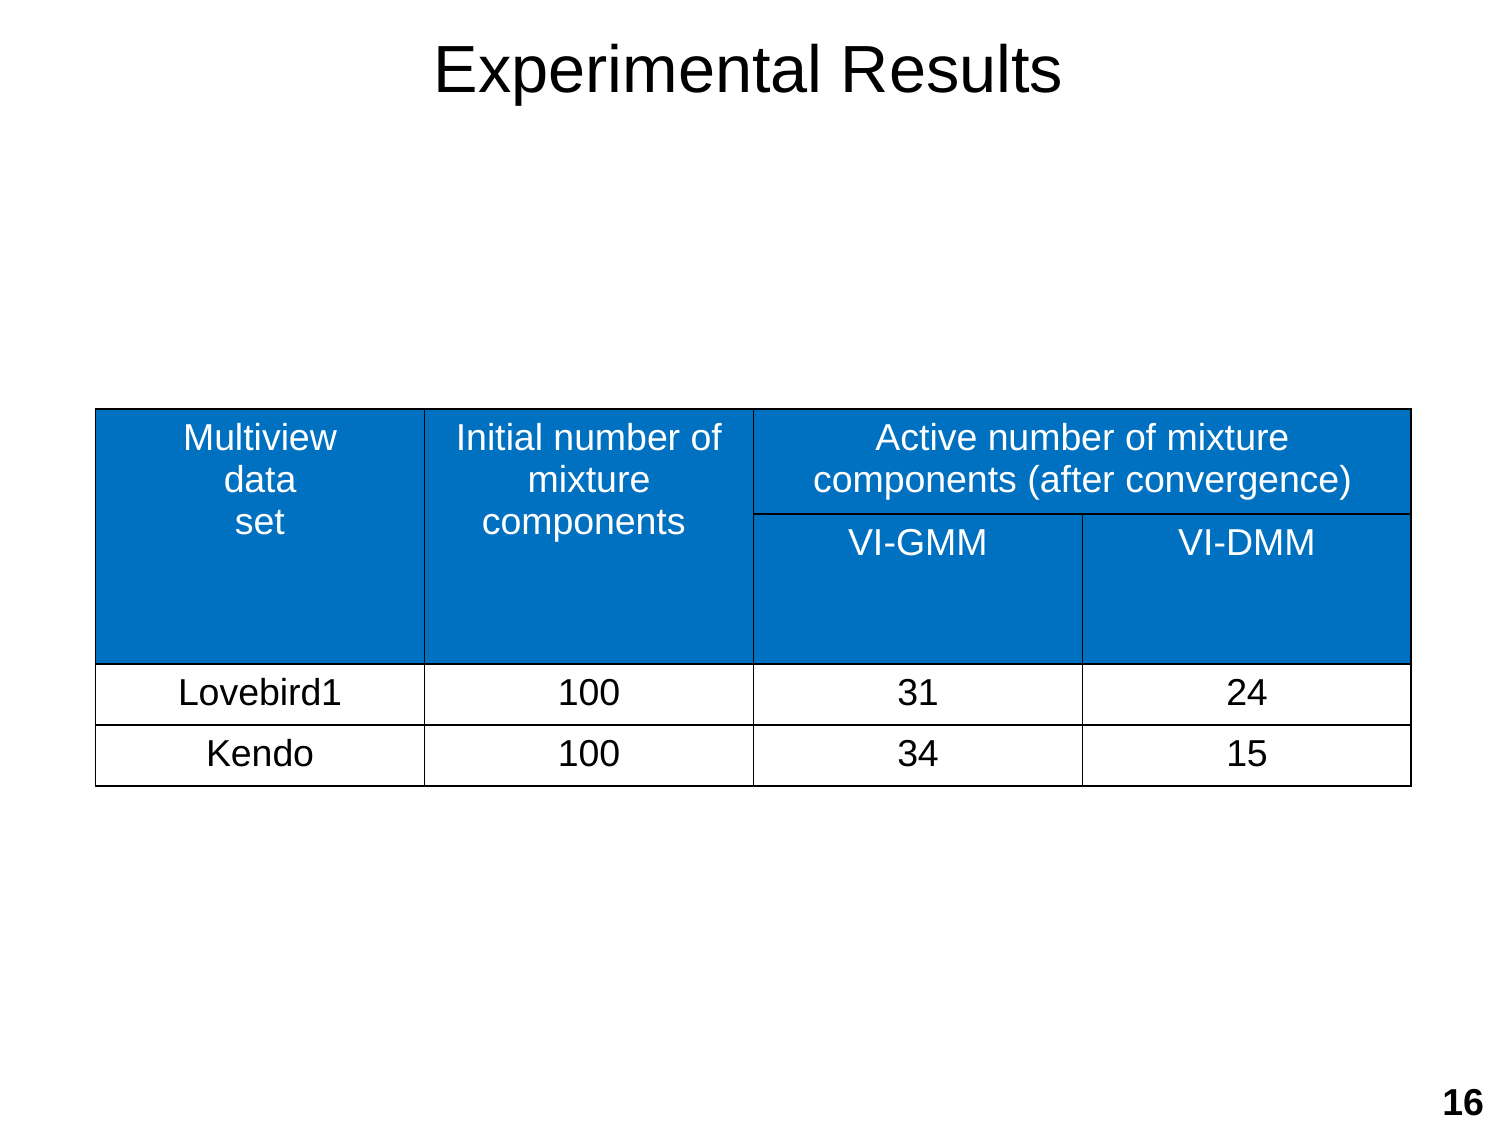

Experimental Results
| Multiview data set | Initial number of mixture components | Active number of mixture components (after convergence) |  |
| --- | --- | --- | --- |
|  |  | VI-GMM | VI-DMM |
| Lovebird1 | 100 | 31 | 24 |
| Kendo | 100 | 34 | 15 |
16